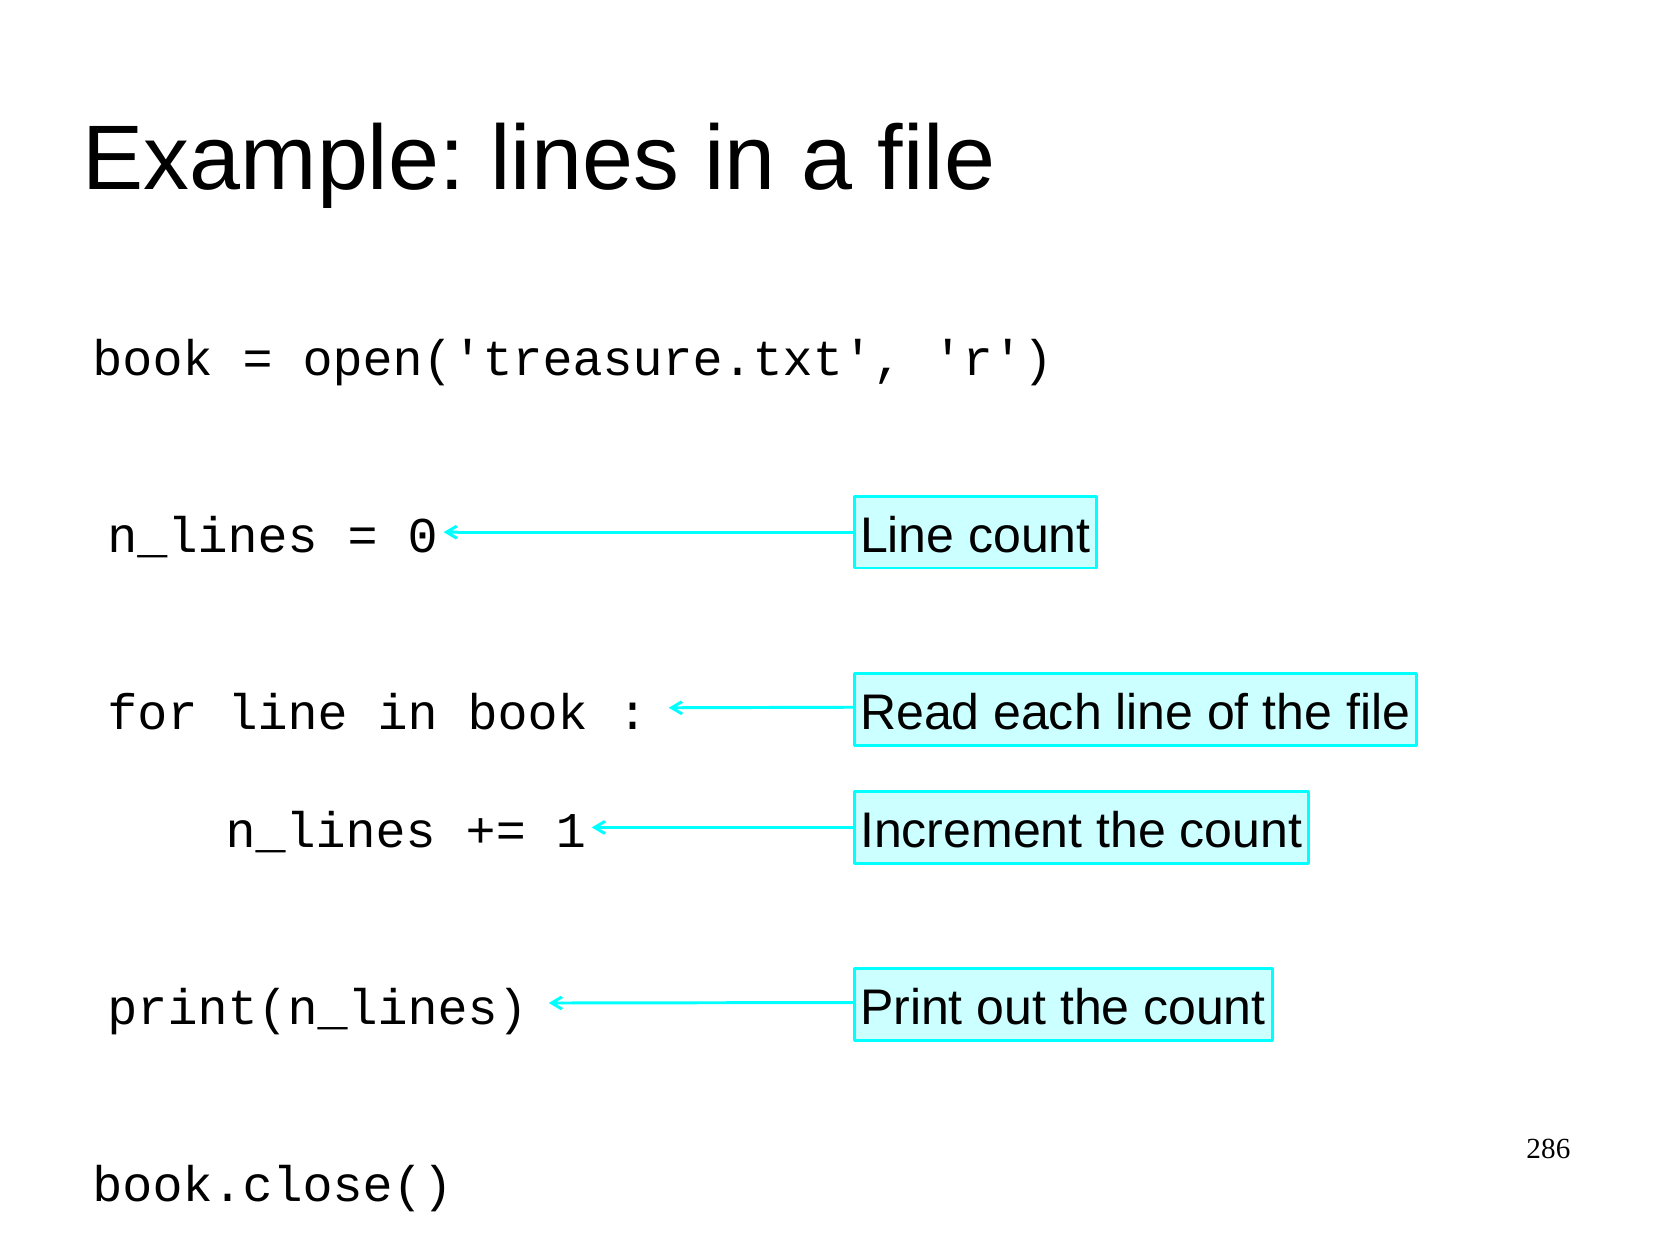

Example: lines in a file
book = open('treasure.txt', 'r')
n_lines = 0
Line count
for line in book :
Read each line of the file
n_lines += 1
Increment the count
print(n_lines)
Print out the count
286
book.close()